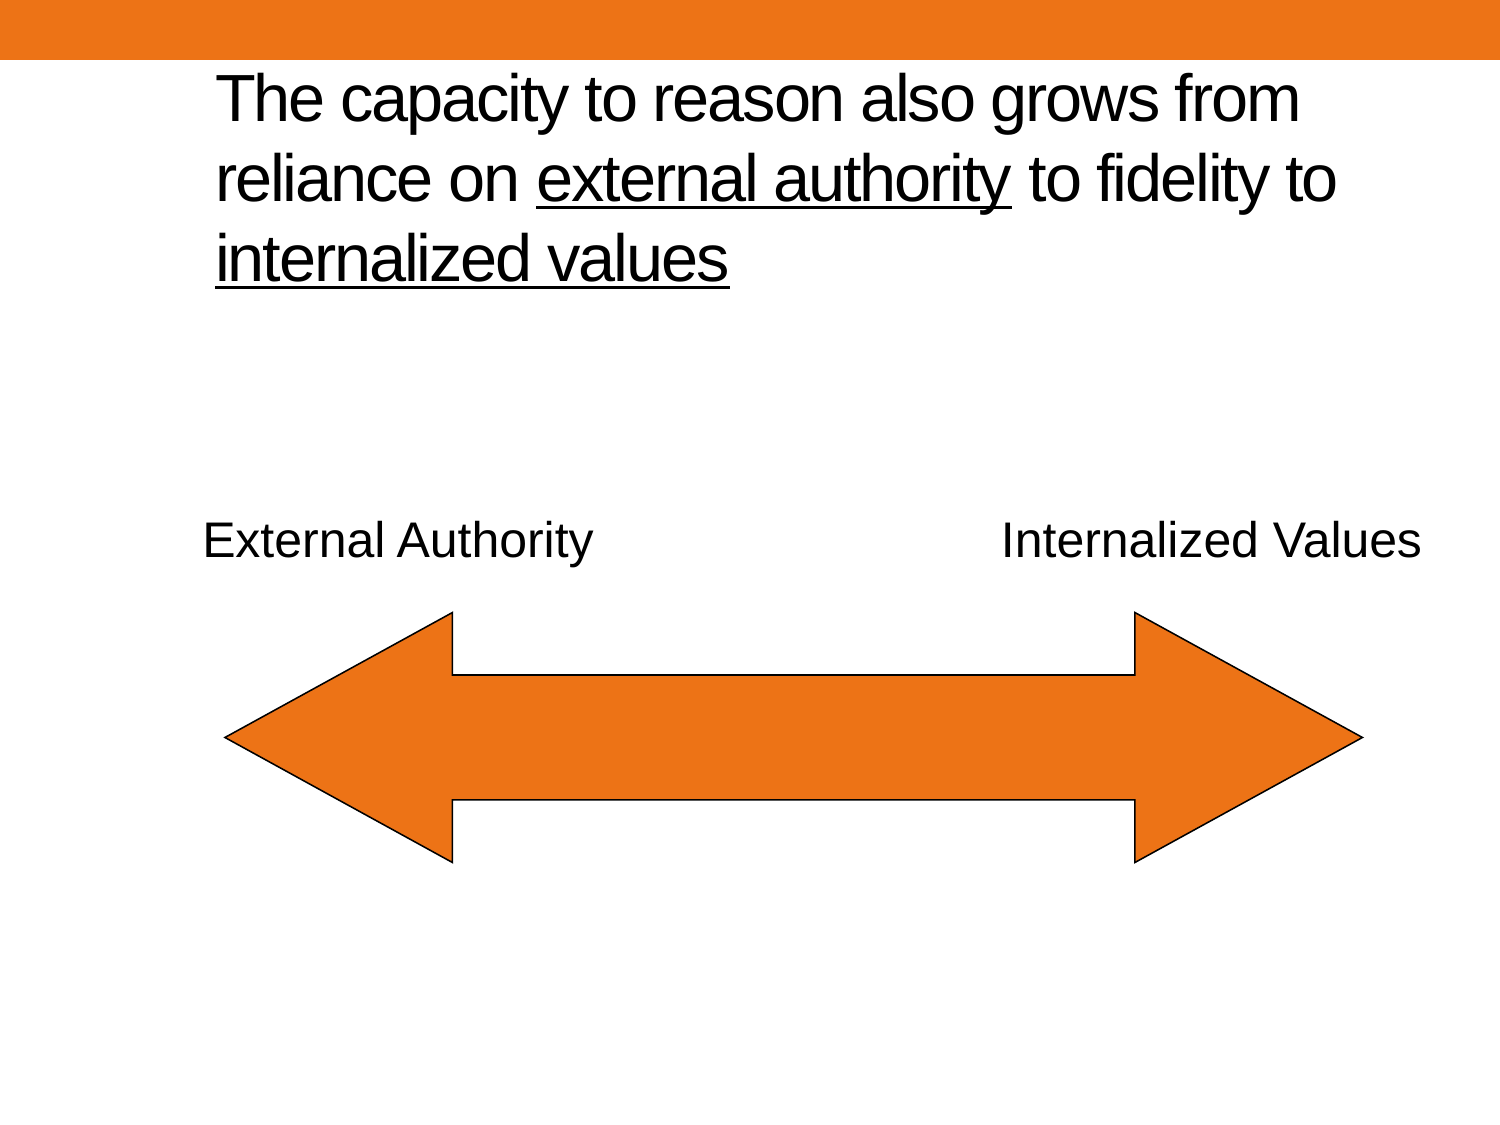

The capacity to reason also grows from reliance on external authority to fidelity to internalized values

External Authority	                         Internalized Values